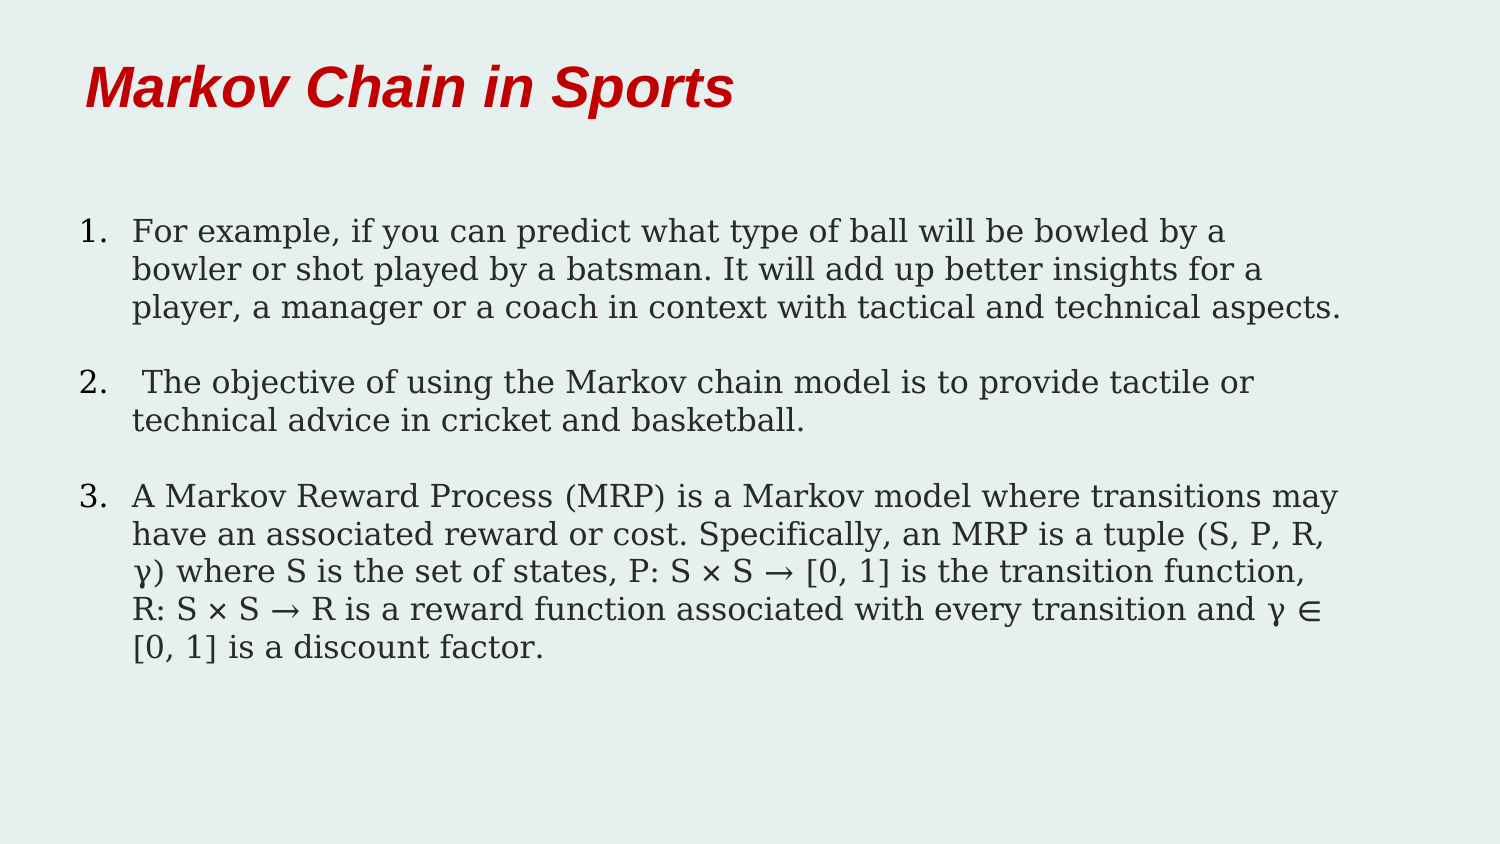

Markov Chain in Sports
For example, if you can predict what type of ball will be bowled by a bowler or shot played by a batsman. It will add up better insights for a player, a manager or a coach in context with tactical and technical aspects.

 The objective of using the Markov chain model is to provide tactile or technical advice in cricket and basketball.

A Markov Reward Process (MRP) is a Markov model where transitions may have an associated reward or cost. Specifically, an MRP is a tuple (S, P, R, γ) where S is the set of states, P: S × S → [0, 1] is the transition function, R: S × S → R is a reward function associated with every transition and γ ∈ [0, 1] is a discount factor.